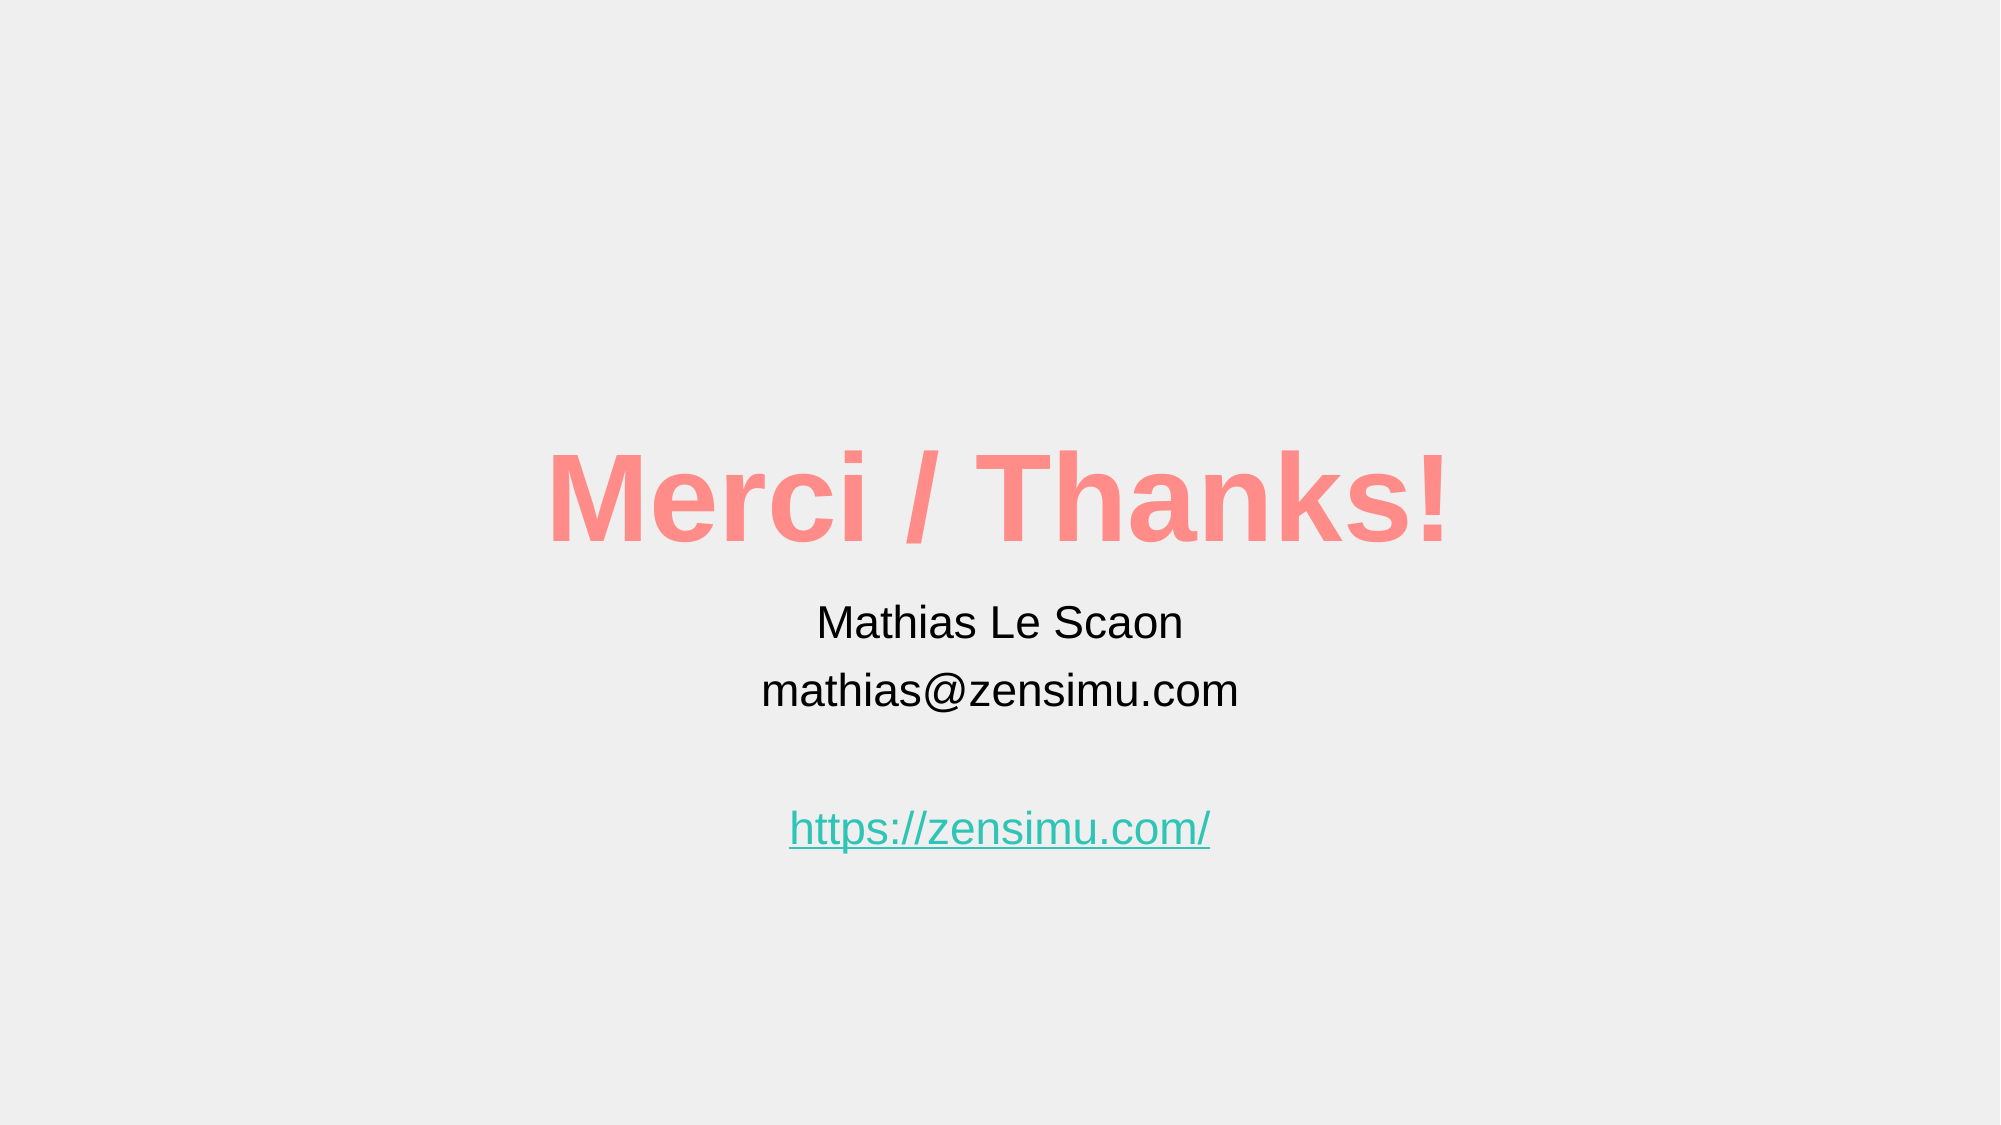

# Merci / Thanks!
Mathias Le Scaon
mathias@zensimu.com

https://zensimu.com/